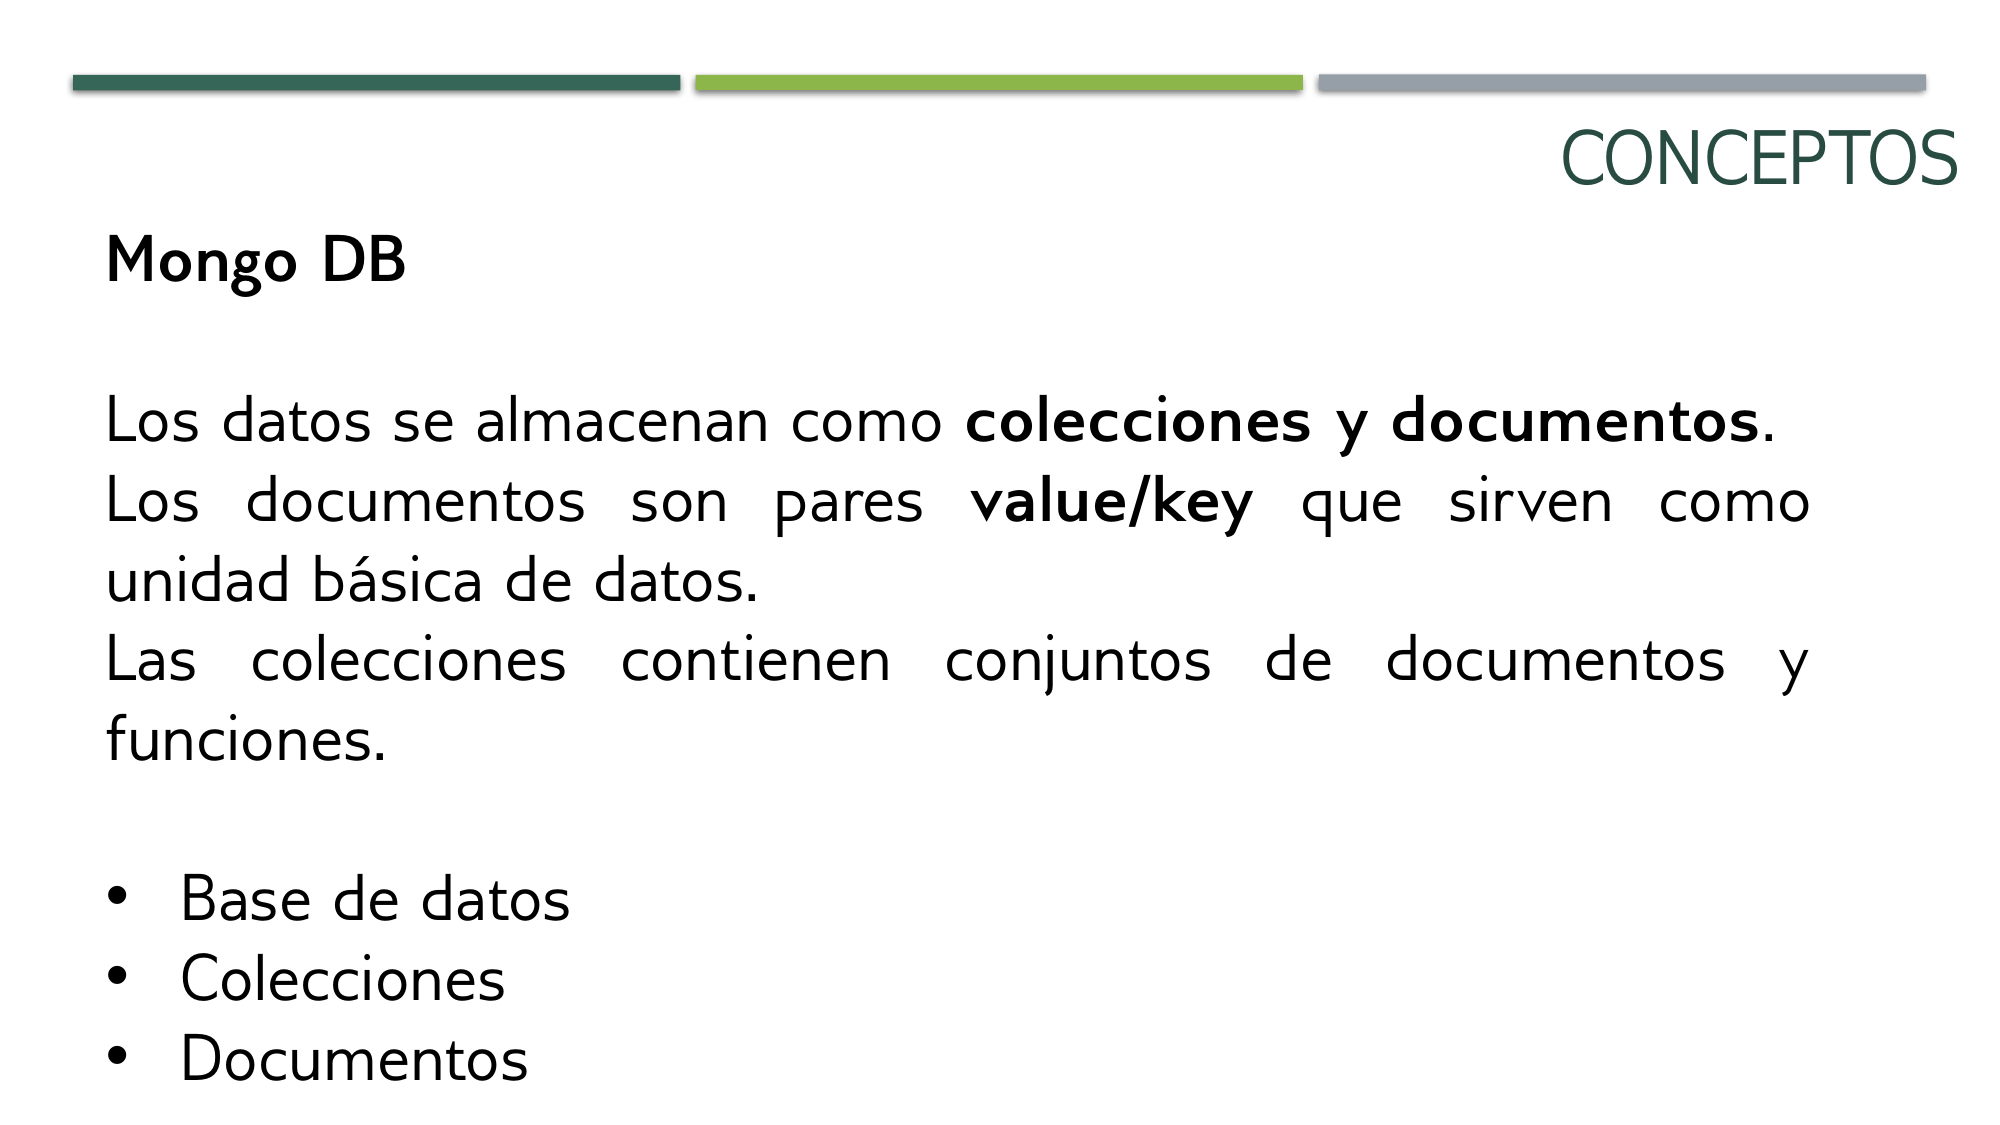

CONCEPTOS
Mongo DB

Los datos se almacenan como colecciones y documentos.
Los documentos son pares value/key que sirven como unidad básica de datos.
Las colecciones contienen conjuntos de documentos y funciones.

Base de datos
Colecciones
Documentos